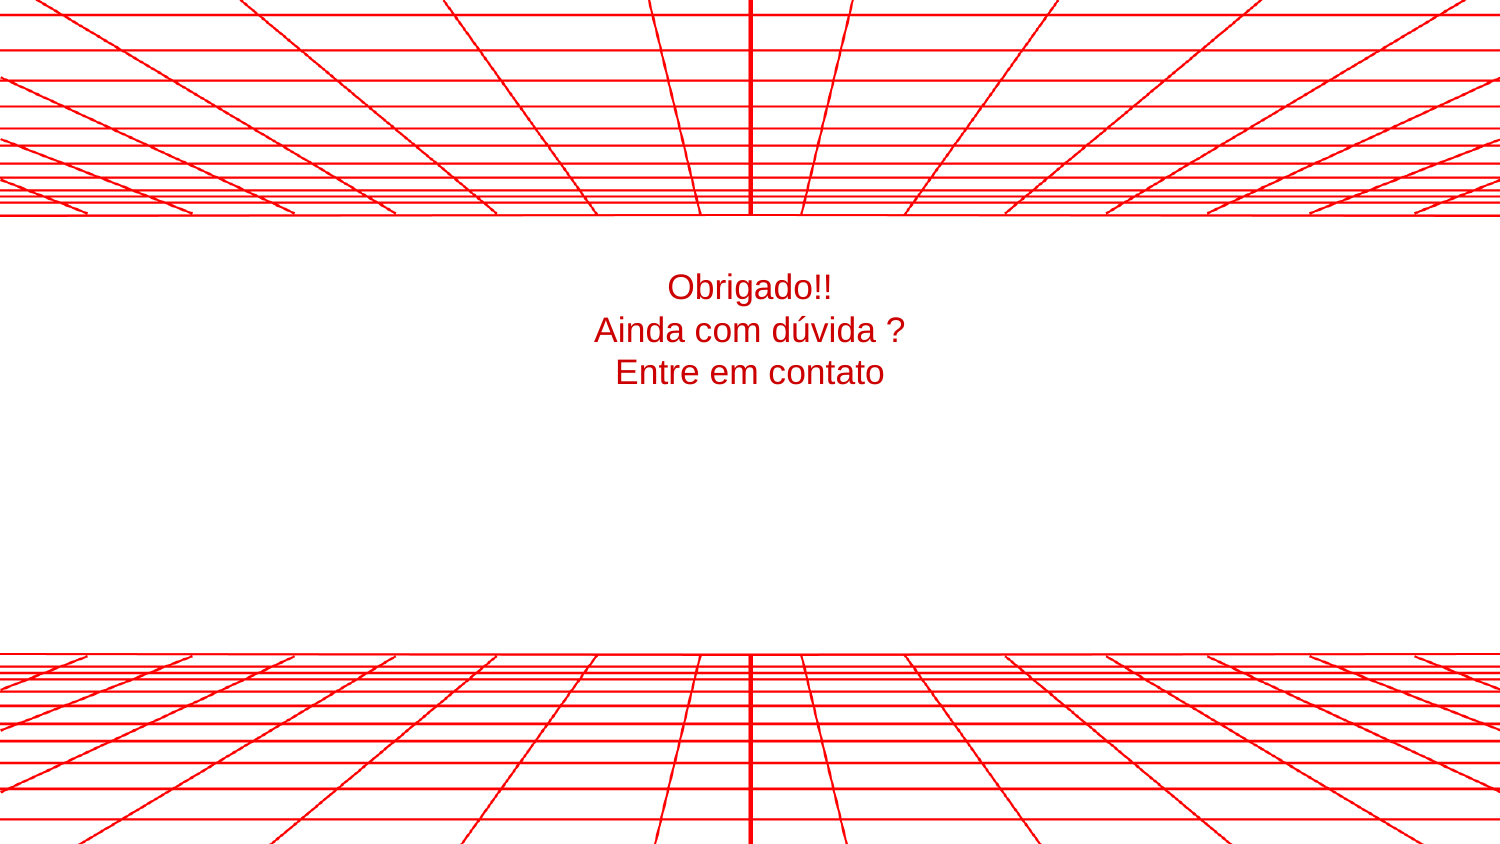

Obrigado!!
Ainda com dúvida ?
Entre em contato